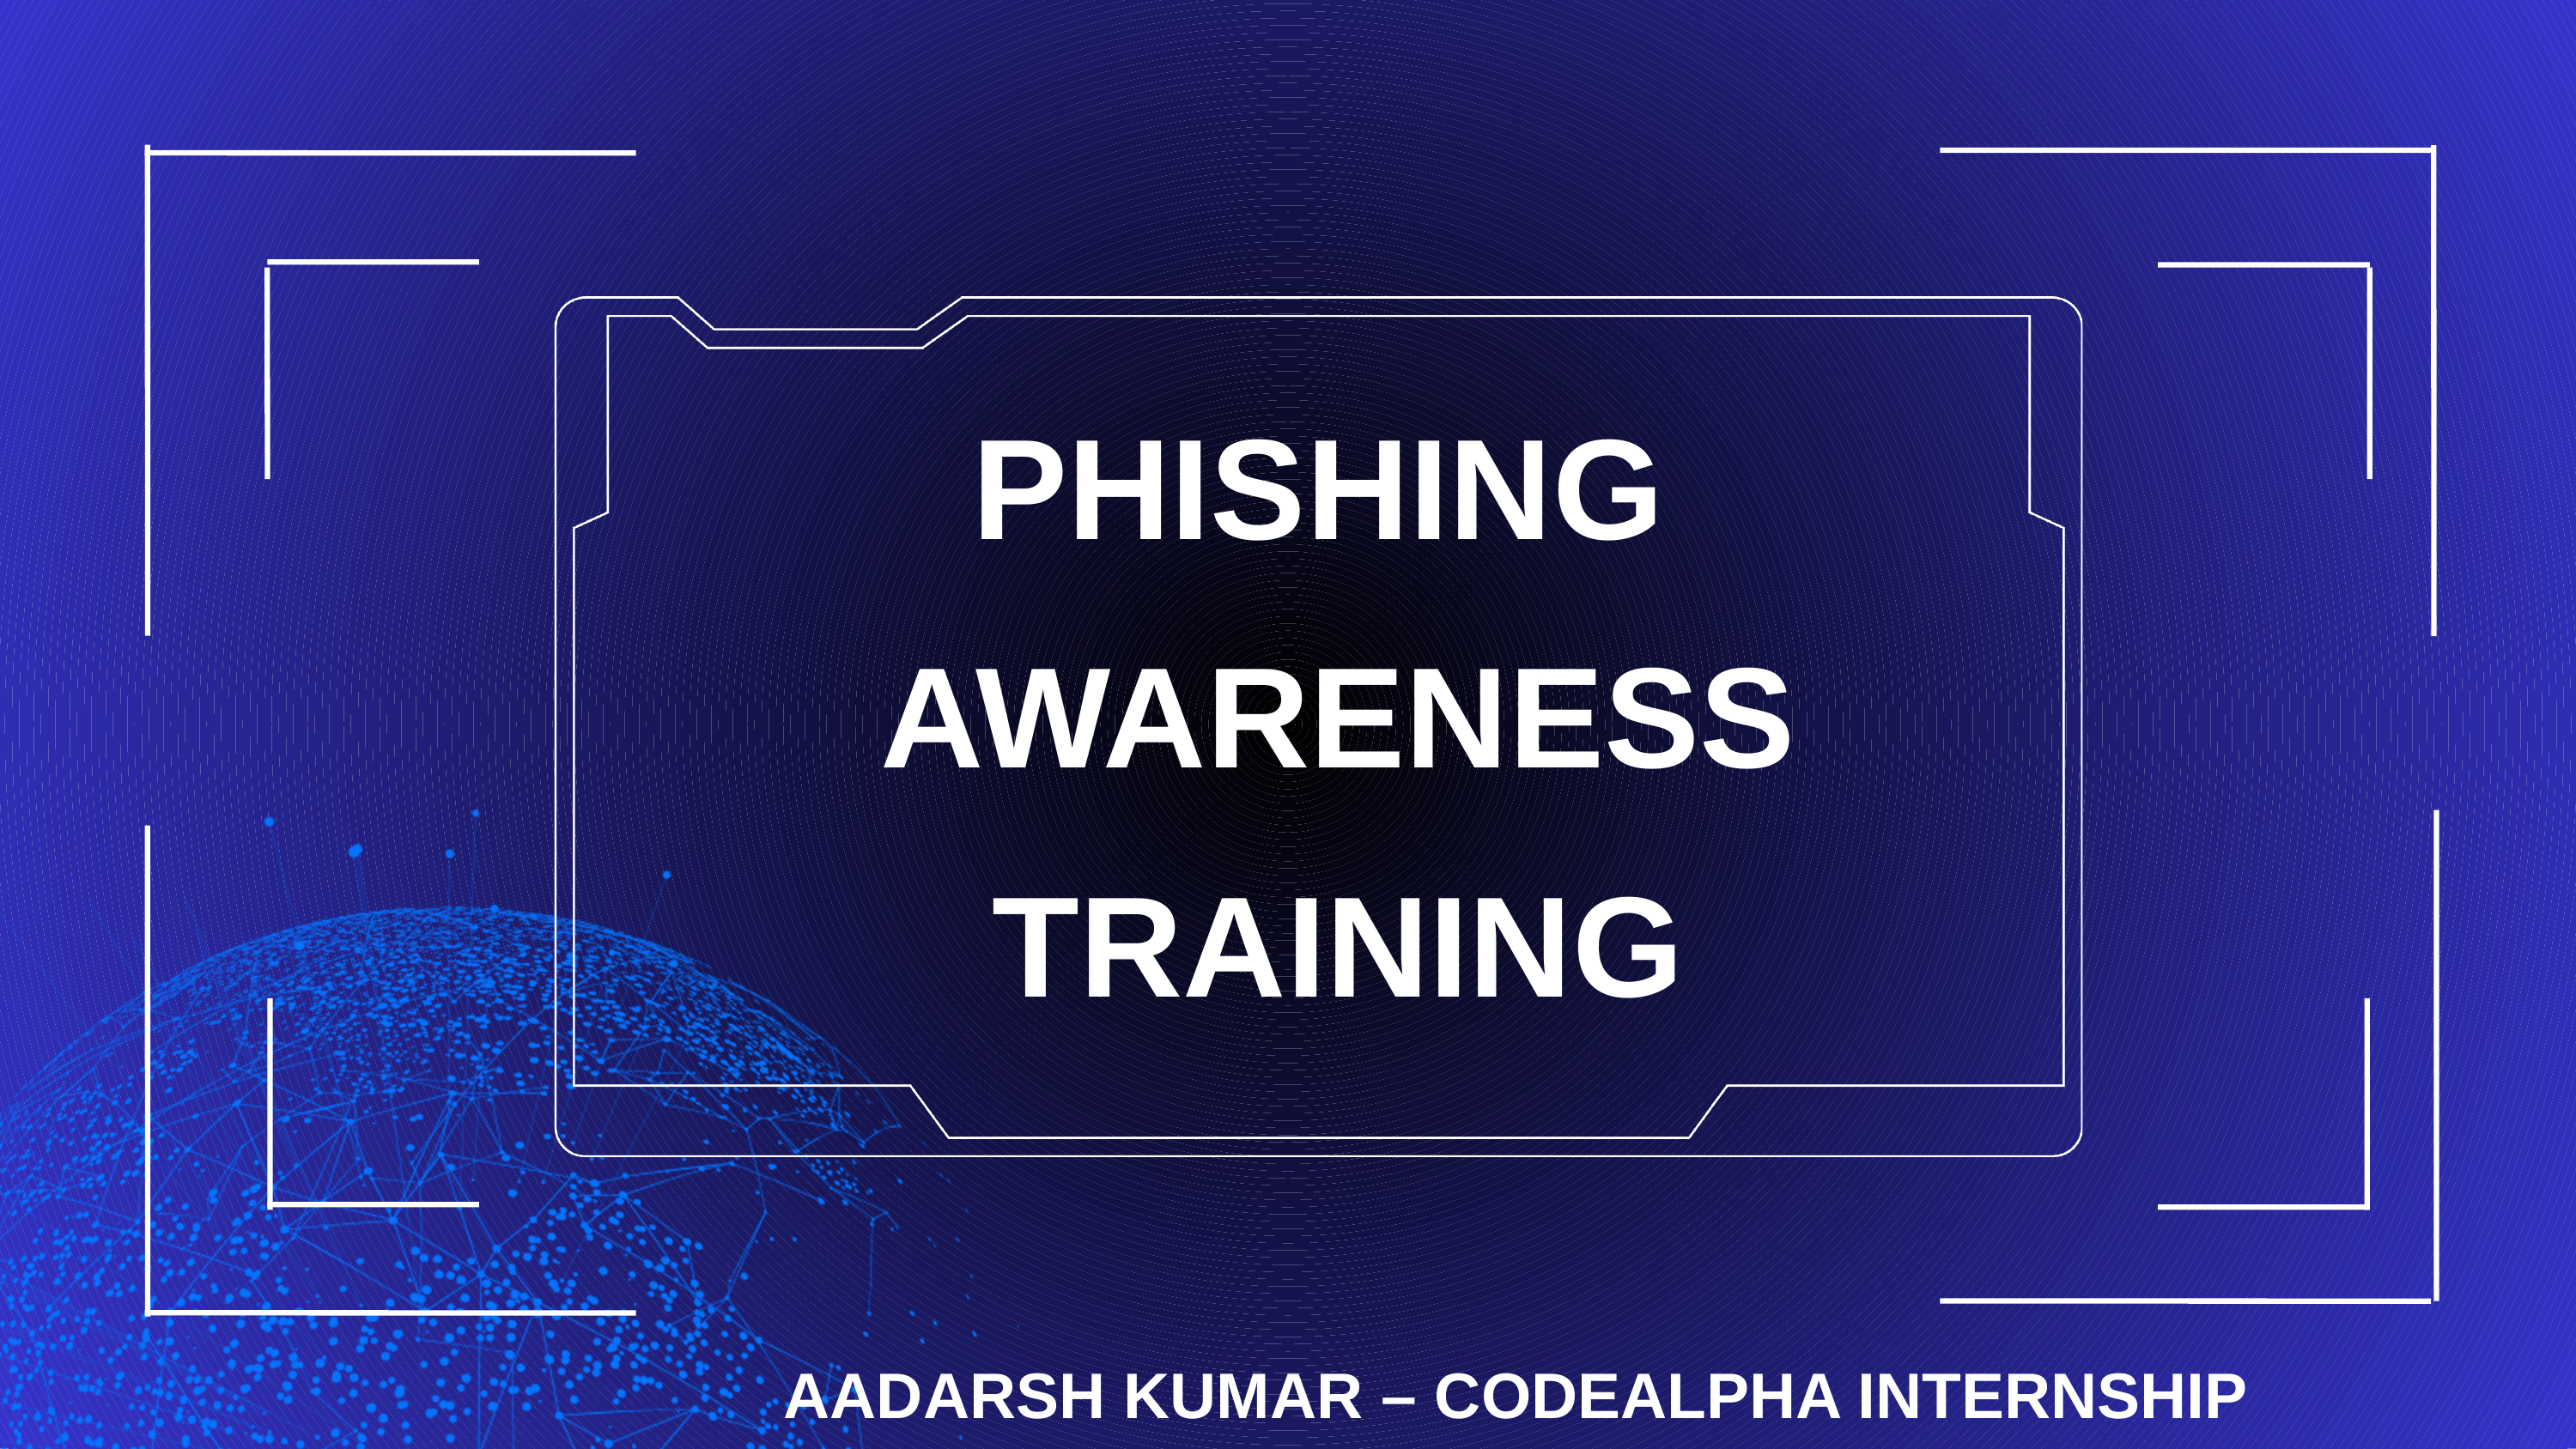

PHISHING

 AWARENESS

 TRAINING

AADARSH KUMAR – CODEALPHA INTERNSHIP